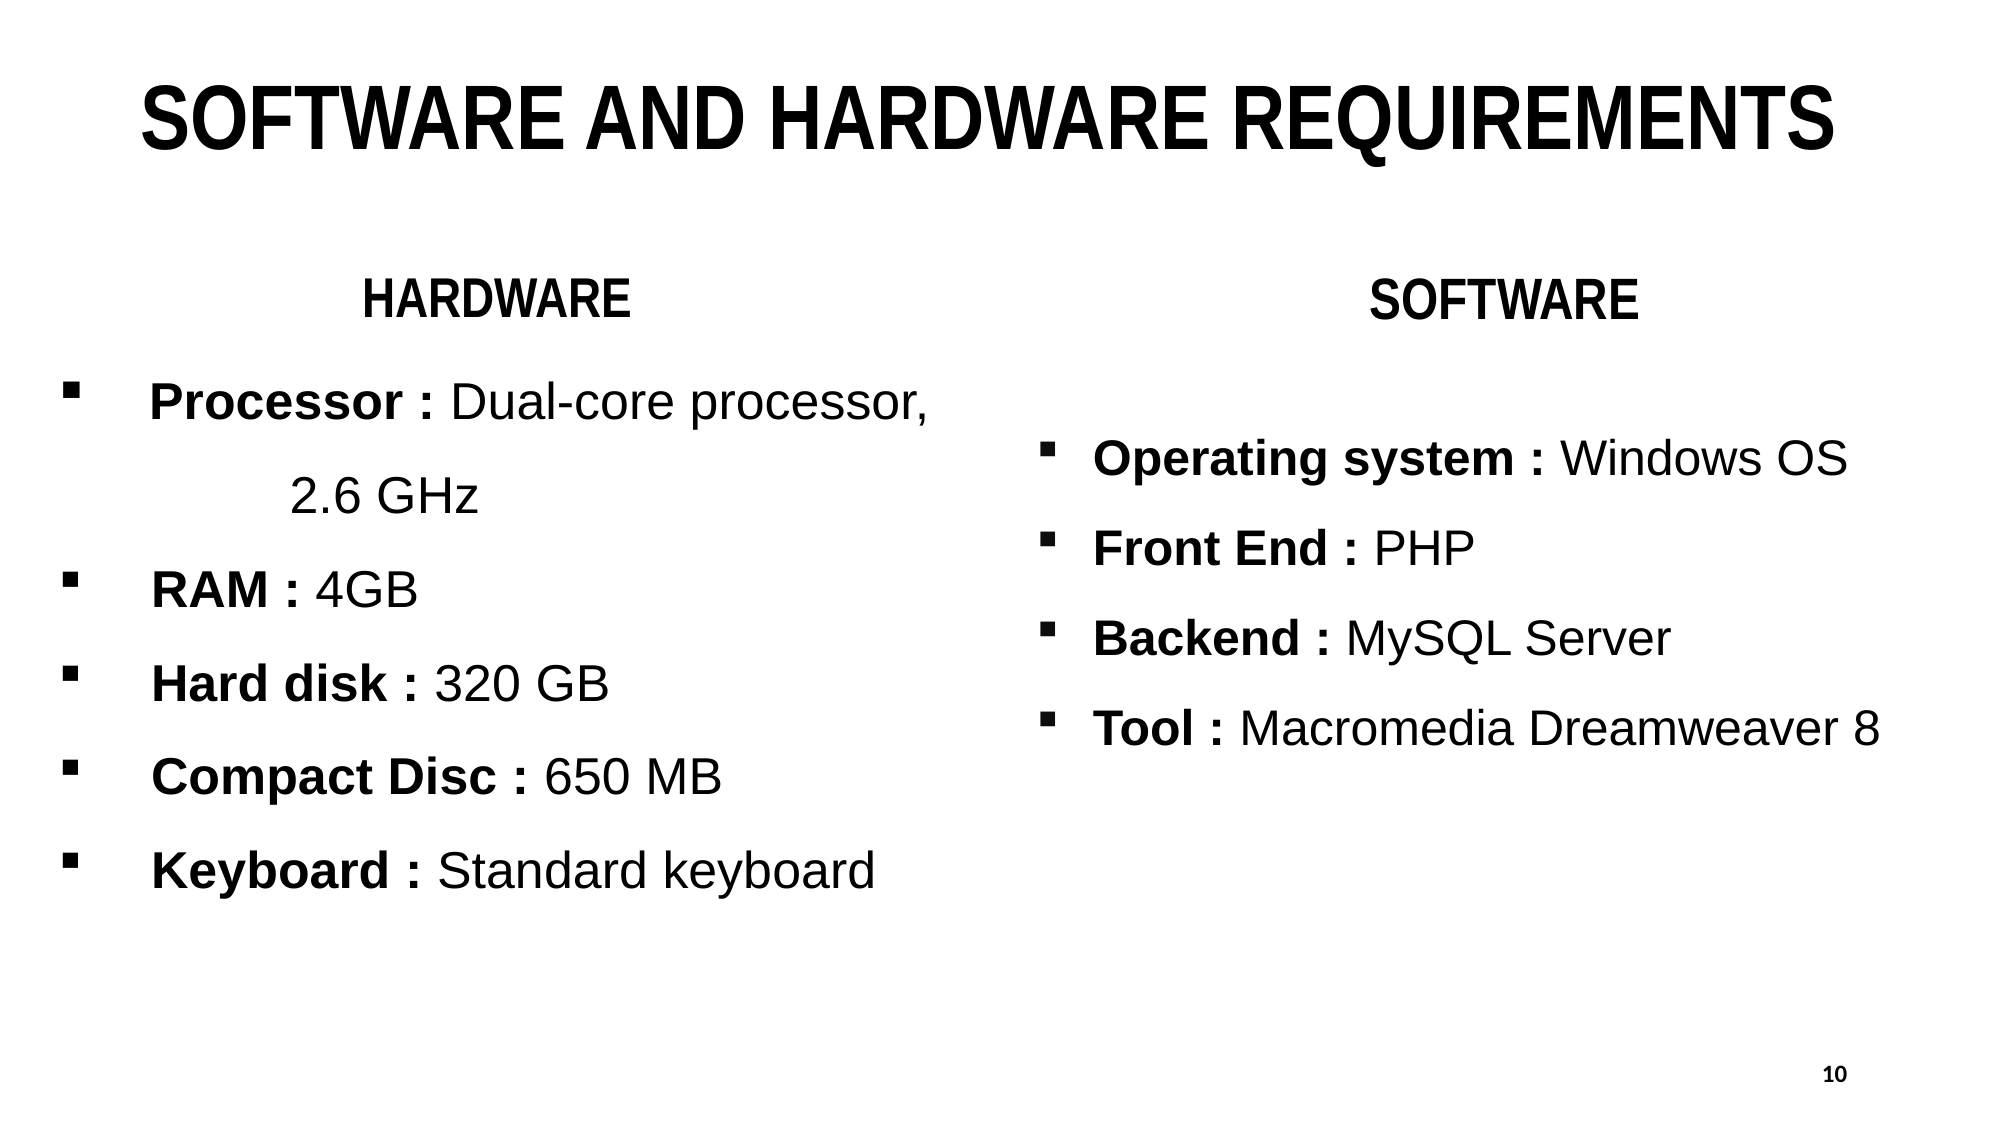

# SOFTWARE AND HARDWARE REQUIREMENTS
HARDWARE
 Processor : Dual-core processor,
		      2.6 GHz
 RAM : 4GB
 Hard disk : 320 GB
 Compact Disc : 650 MB
 Keyboard : Standard keyboard

SOFTWARE

Operating system : Windows OS
Front End : PHP
Backend : MySQL Server
Tool : Macromedia Dreamweaver 8

10